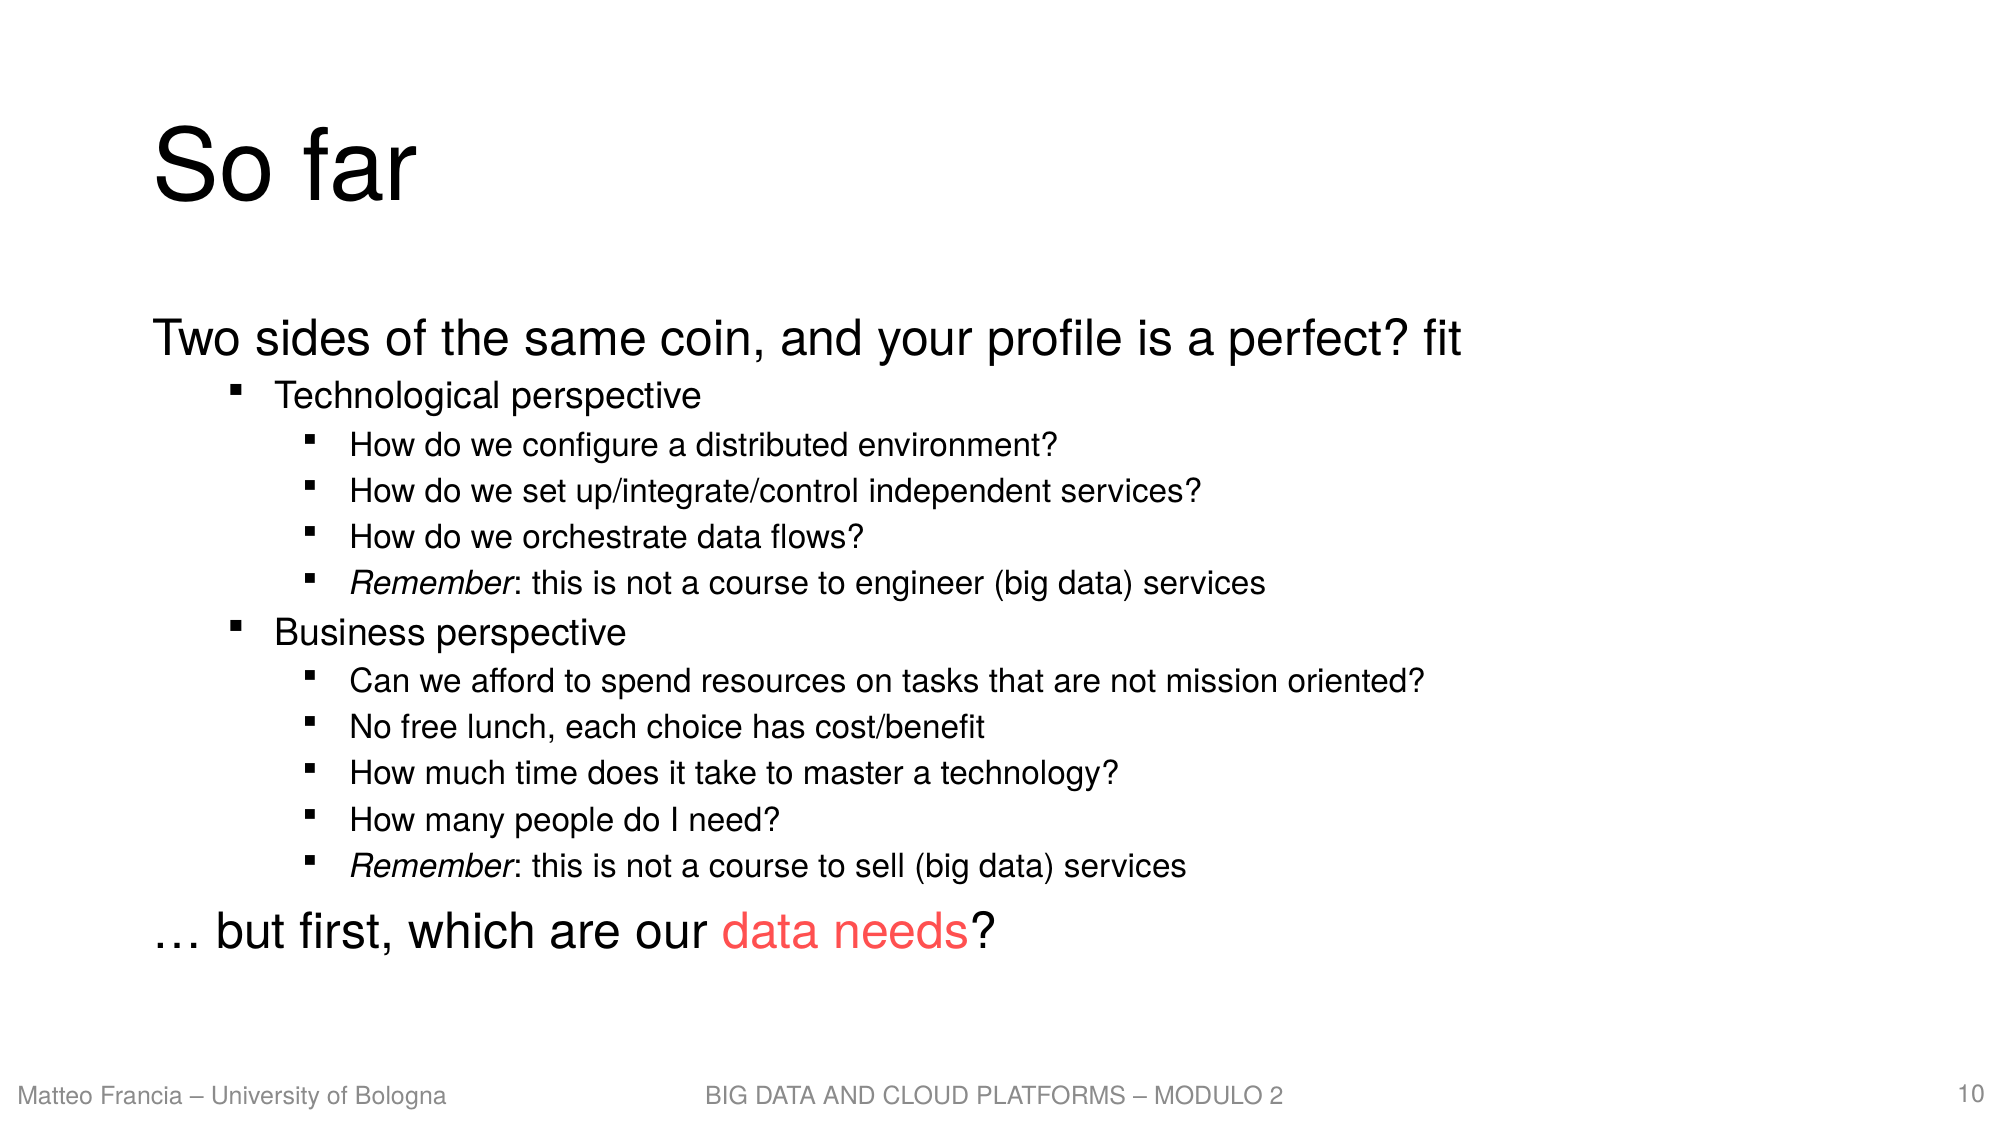

# So far
Two sides of the same coin, and your profile is a perfect? fit
Technological perspective
How do we configure a distributed environment?
How do we set up/integrate/control independent services?
How do we orchestrate data flows?
Remember: this is not a course to engineer (big data) services
Business perspective
Can we afford to spend resources on tasks that are not mission oriented?
No free lunch, each choice has cost/benefit
How much time does it take to master a technology?
How many people do I need?
Remember: this is not a course to sell (big data) services
… but first, which are our data needs?
10
Matteo Francia – University of Bologna